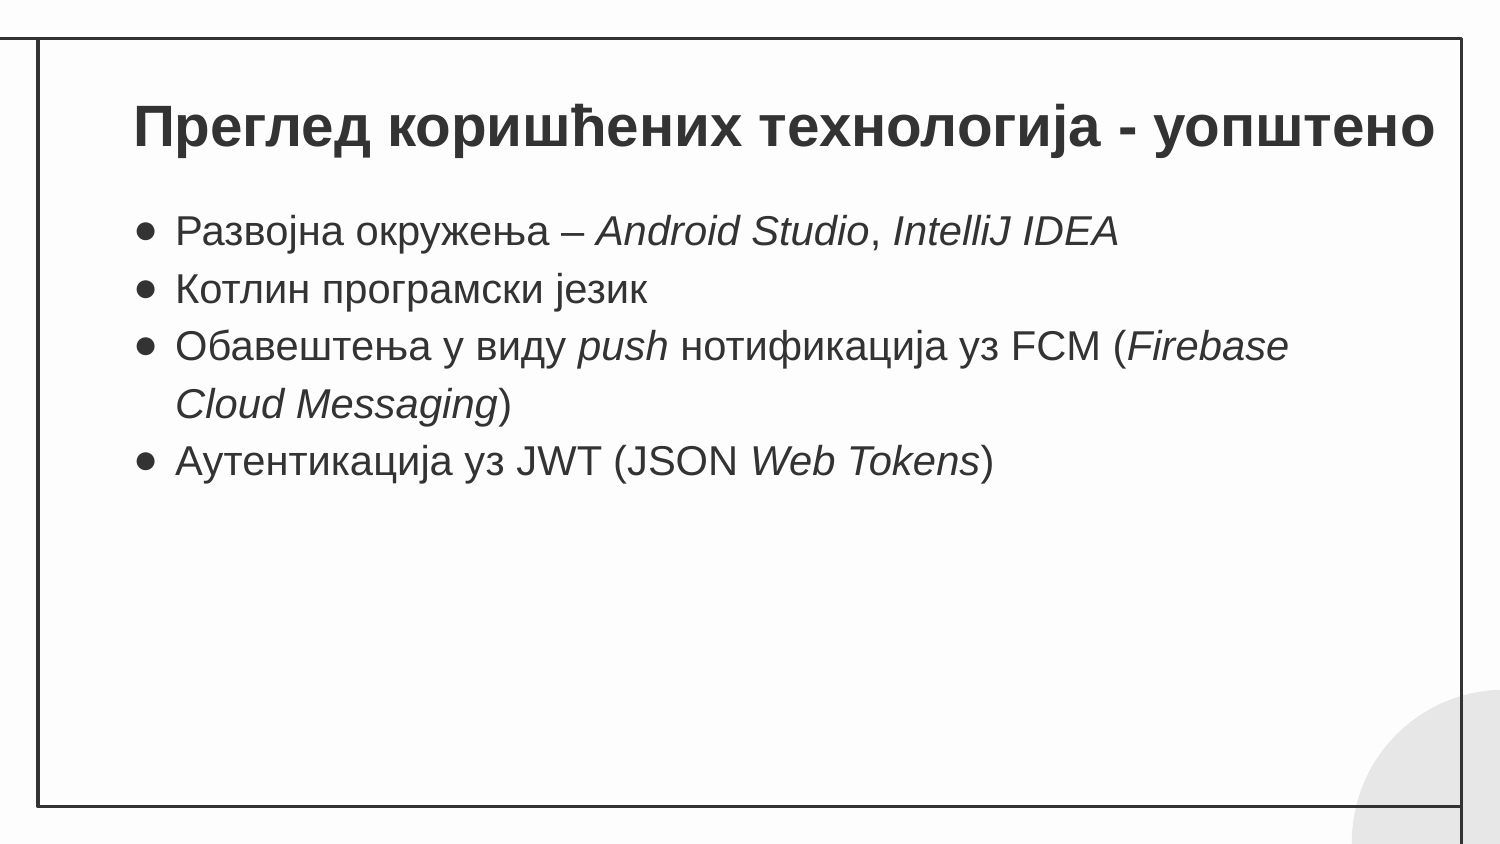

# Преглед коришћених технологија - уопштено
Развојна окружења – Аndroid Studio, IntelliJ IDEA
Котлин програмски језик
Обавештења у виду push нотификација уз FCM (Firebase Cloud Messaging)
Аутентикација уз JWT (JSON Web Tokens)